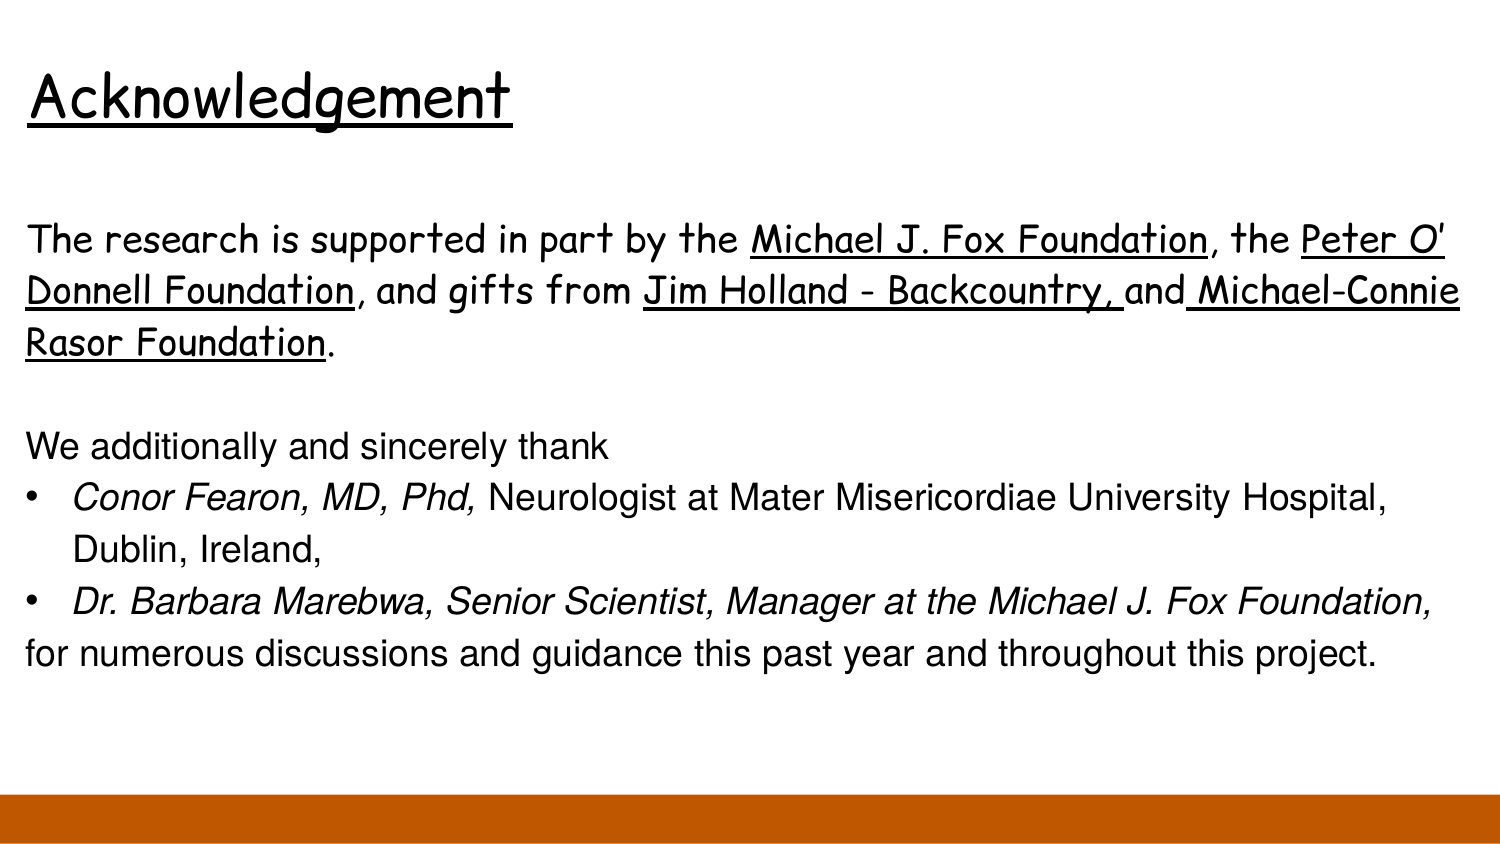

# Acknowledgement
The research is supported in part by the Michael J. Fox Foundation, the Peter O’ Donnell Foundation, and gifts from Jim Holland - Backcountry, and Michael-Connie Rasor Foundation.

We additionally and sincerely thank
Conor Fearon, MD, Phd, Neurologist at Mater Misericordiae University Hospital, Dublin, Ireland,
Dr. Barbara Marebwa, Senior Scientist, Manager at the Michael J. Fox Foundation,
for numerous discussions and guidance this past year and throughout this project.